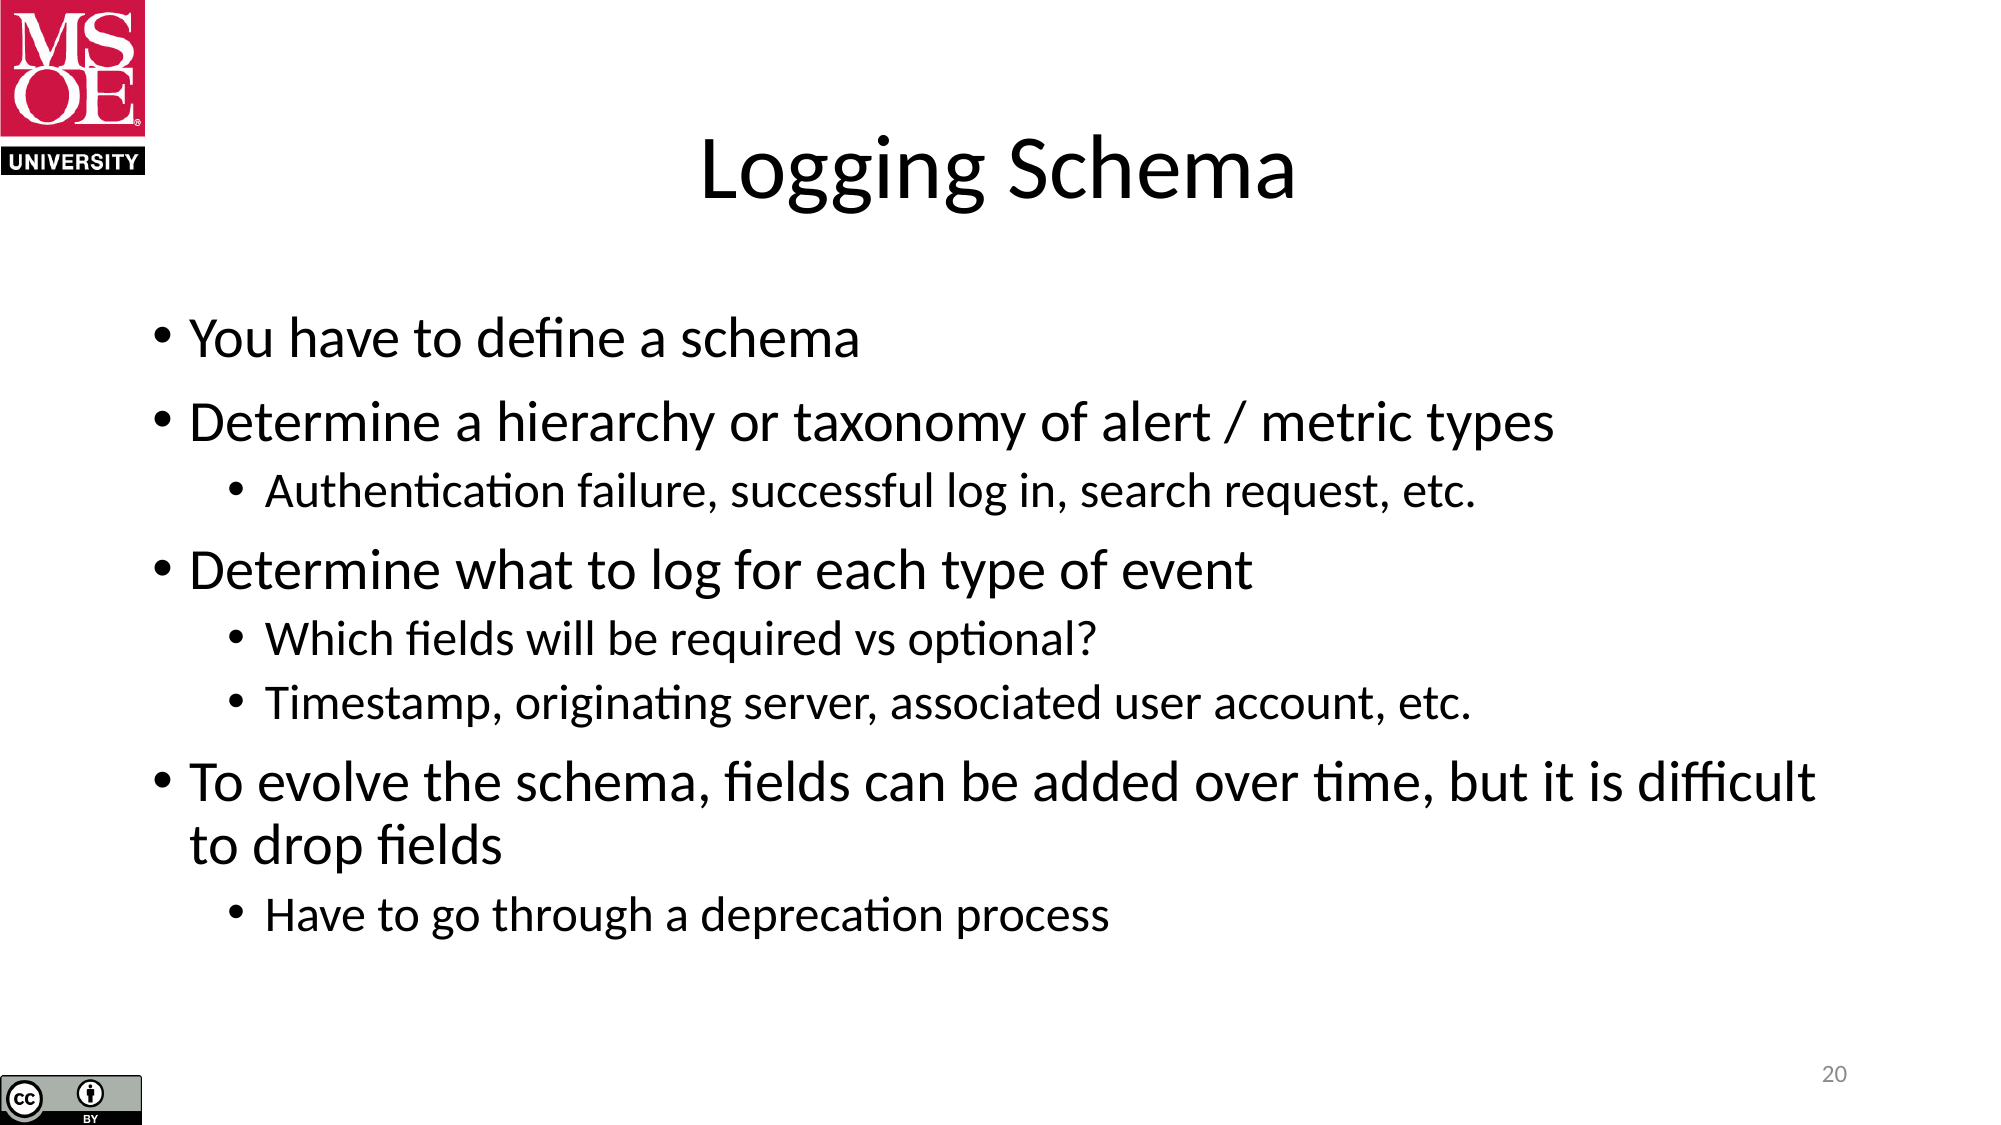

# Logging Schema
You have to define a schema
Determine a hierarchy or taxonomy of alert / metric types
Authentication failure, successful log in, search request, etc.
Determine what to log for each type of event
Which fields will be required vs optional?
Timestamp, originating server, associated user account, etc.
To evolve the schema, fields can be added over time, but it is difficult to drop fields
Have to go through a deprecation process

20